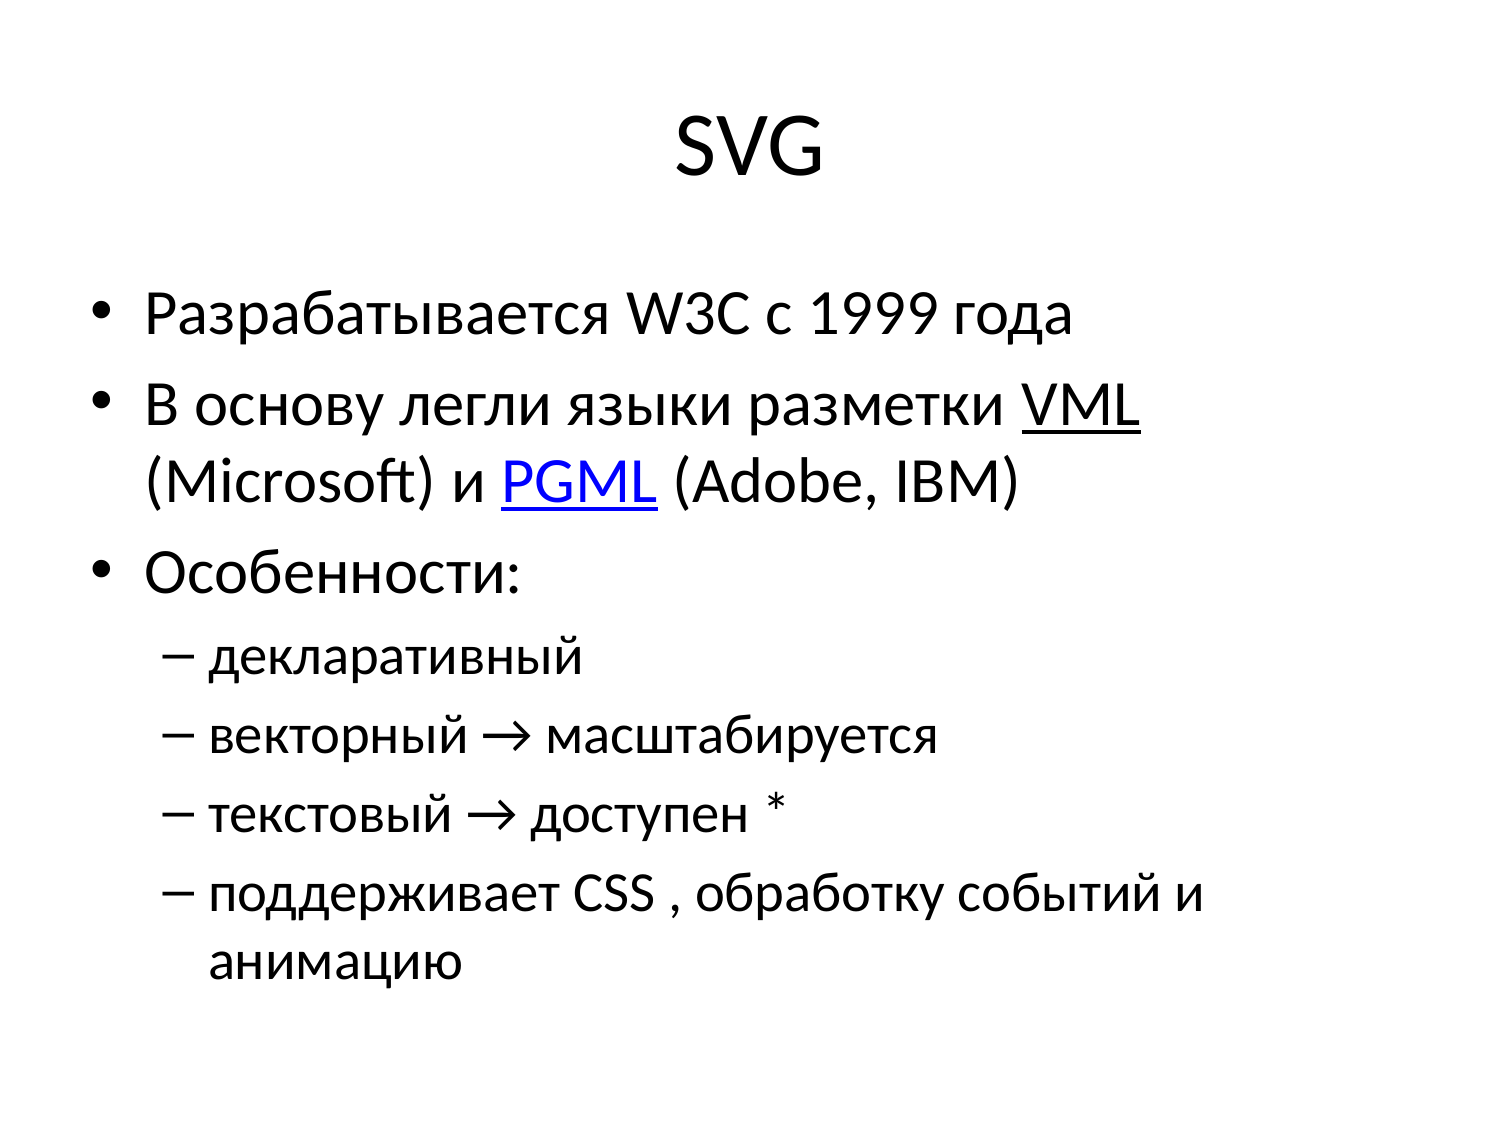

# SVG
Разрабатывается W3C с 1999 года
В основу легли языки разметки VML (Microsoft) и PGML (Adobe, IBM)
Особенности:
декларативный
векторный → масштабируется
текстовый → доступен *
поддерживает CSS , обработку событий и анимацию